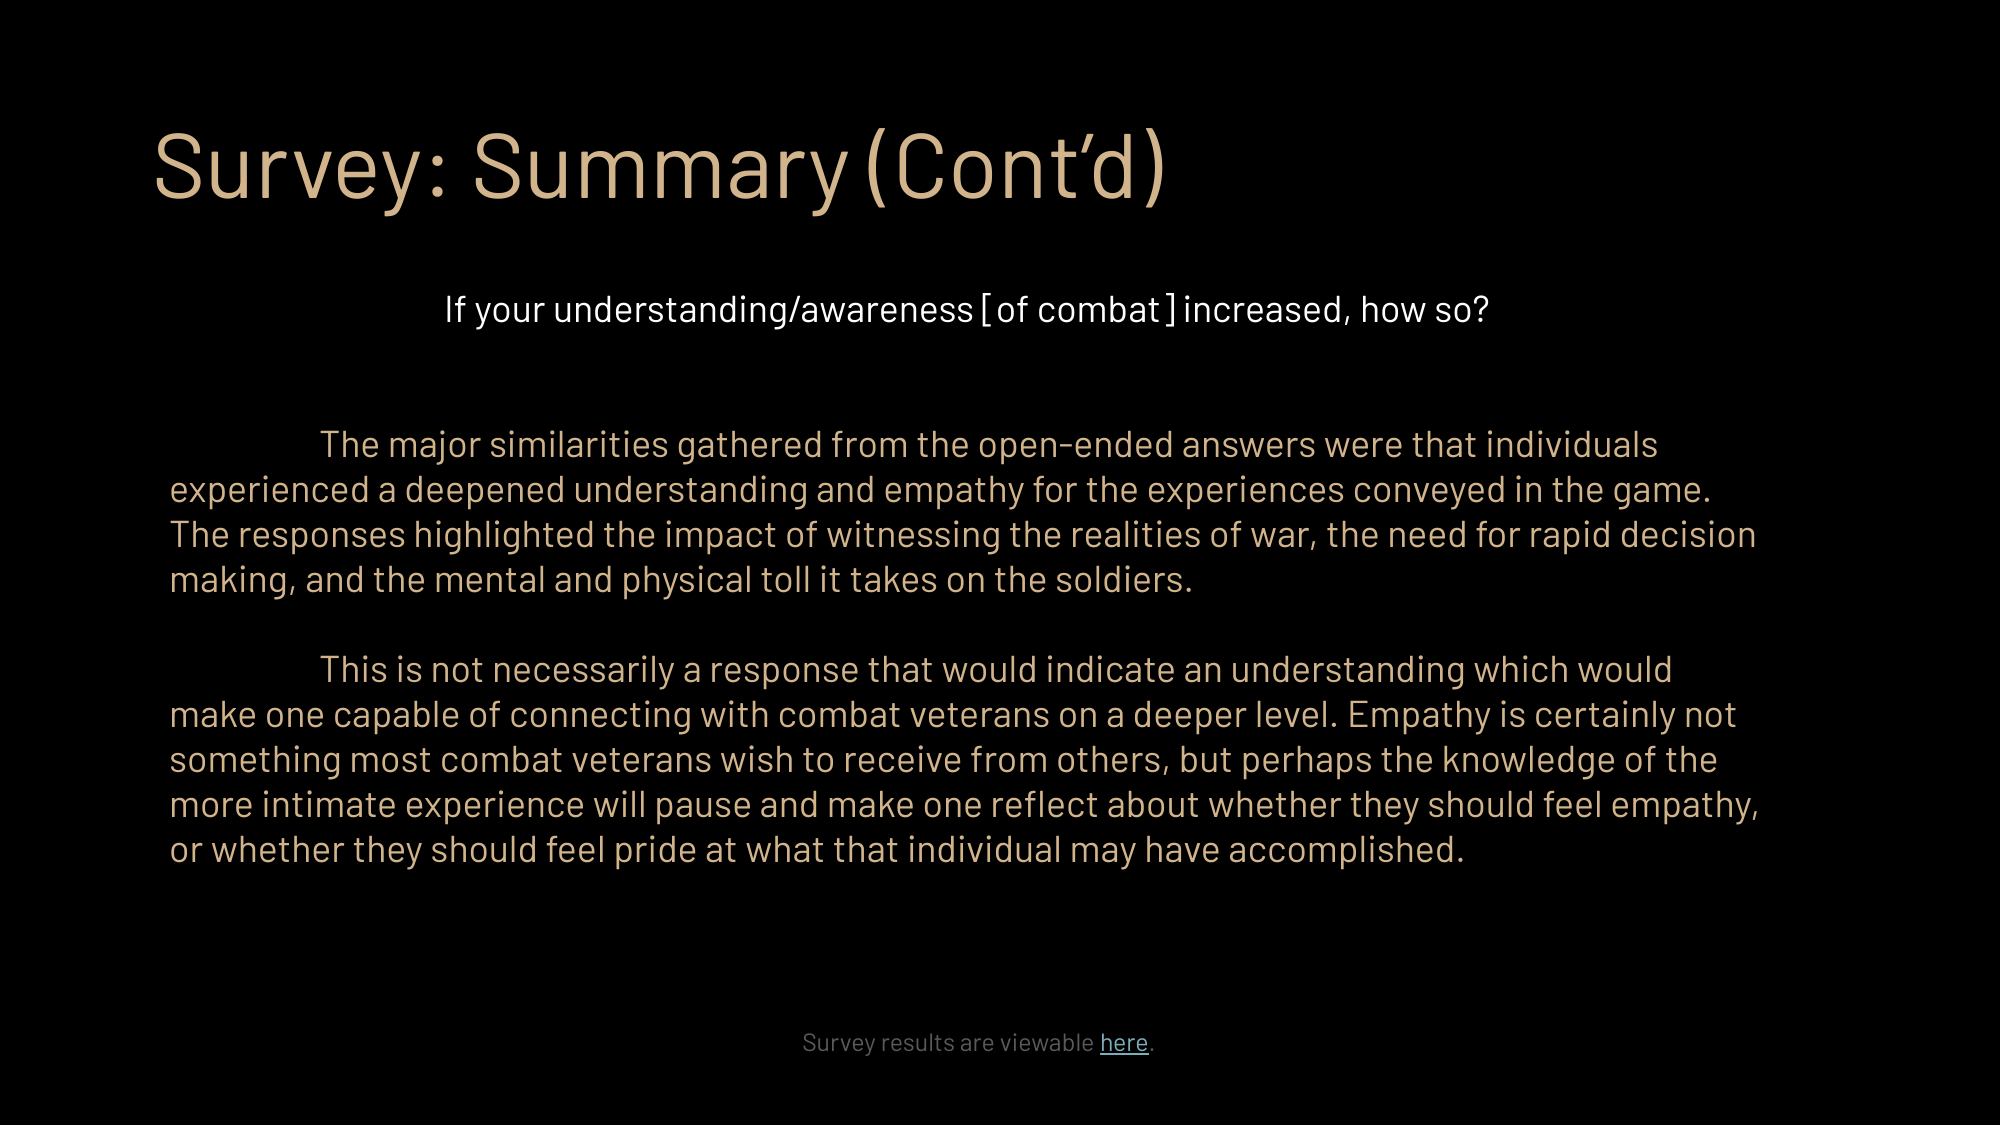

# Survey: Summary (Cont’d)
If your understanding/awareness [of combat] increased, how so?

	The major similarities gathered from the open-ended answers were that individuals experienced a deepened understanding and empathy for the experiences conveyed in the game. The responses highlighted the impact of witnessing the realities of war, the need for rapid decision making, and the mental and physical toll it takes on the soldiers.

	This is not necessarily a response that would indicate an understanding which would make one capable of connecting with combat veterans on a deeper level. Empathy is certainly not something most combat veterans wish to receive from others, but perhaps the knowledge of the more intimate experience will pause and make one reflect about whether they should feel empathy, or whether they should feel pride at what that individual may have accomplished.
Survey results are viewable here.